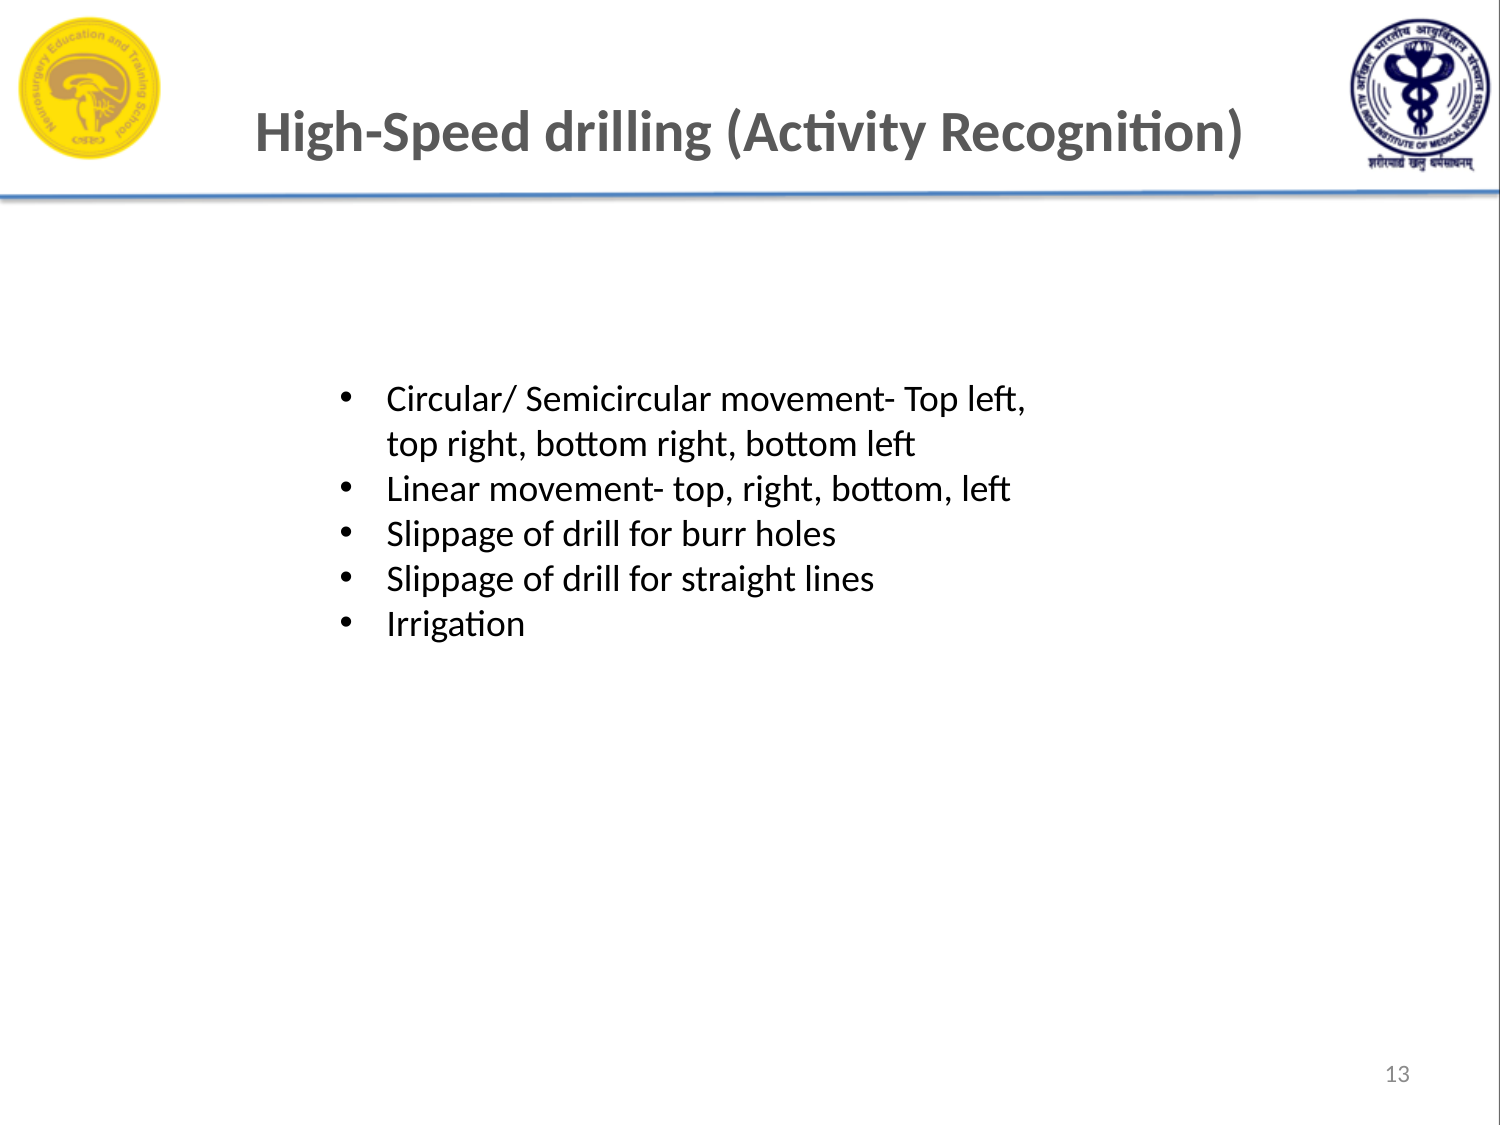

# High-Speed drilling (Activity Recognition)
Circular/ Semicircular movement- Top left, top right, bottom right, bottom left
Linear movement- top, right, bottom, left
Slippage of drill for burr holes
Slippage of drill for straight lines
Irrigation
13